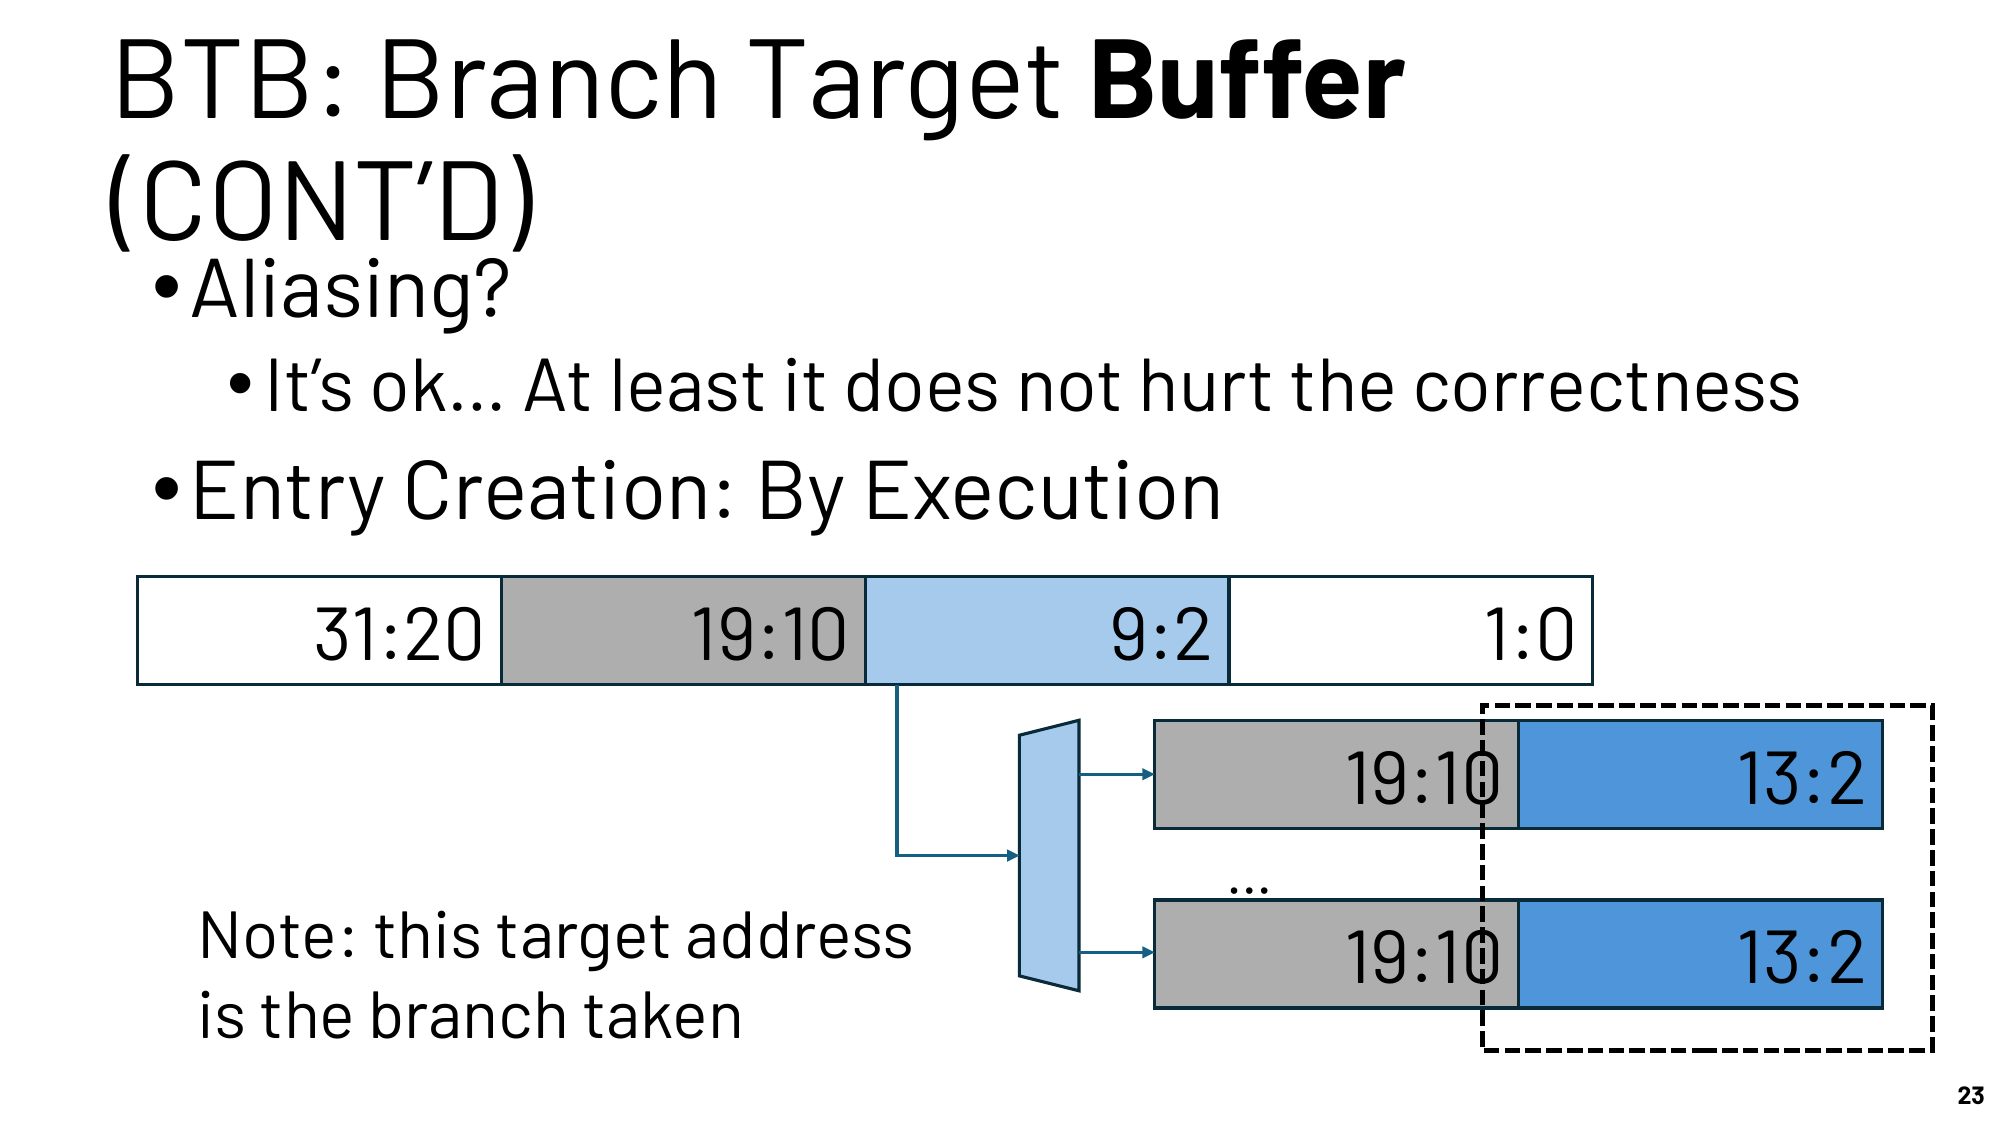

# BTB: Branch Target Buffer (CONT’D)
Aliasing?
It’s ok… At least it does not hurt the correctness
Entry Creation: By Execution
31:20
19:10
9:2
1:0

19:10
13:2

…
Note: this target address is the branch taken
19:10
13:2
23